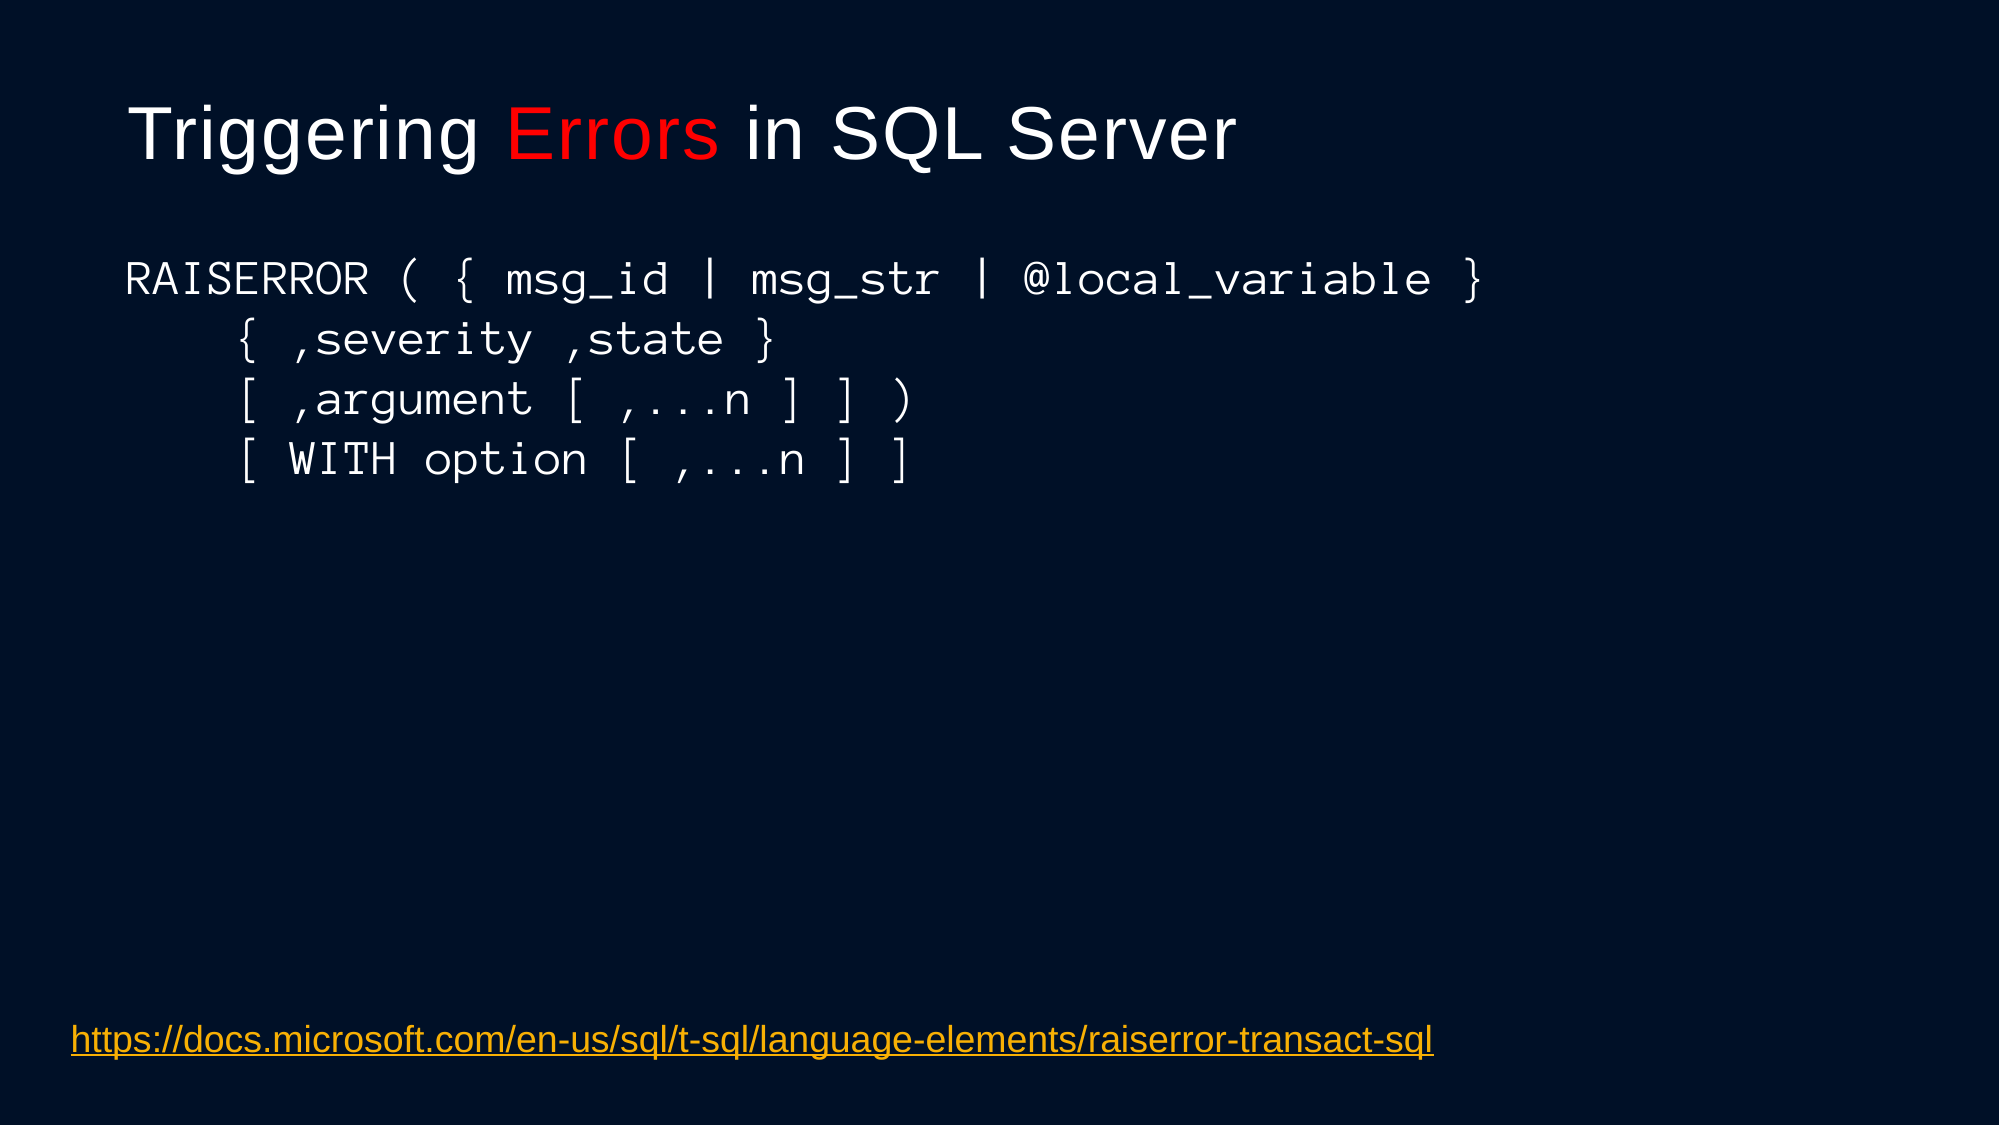

Triggering Errors in SQL Server
RAISERROR ( { msg_id | msg_str | @local_variable }
    { ,severity ,state }
    [ ,argument [ ,...n ] ] )
    [ WITH option [ ,...n ] ]
https://docs.microsoft.com/en-us/sql/t-sql/language-elements/raiserror-transact-sql